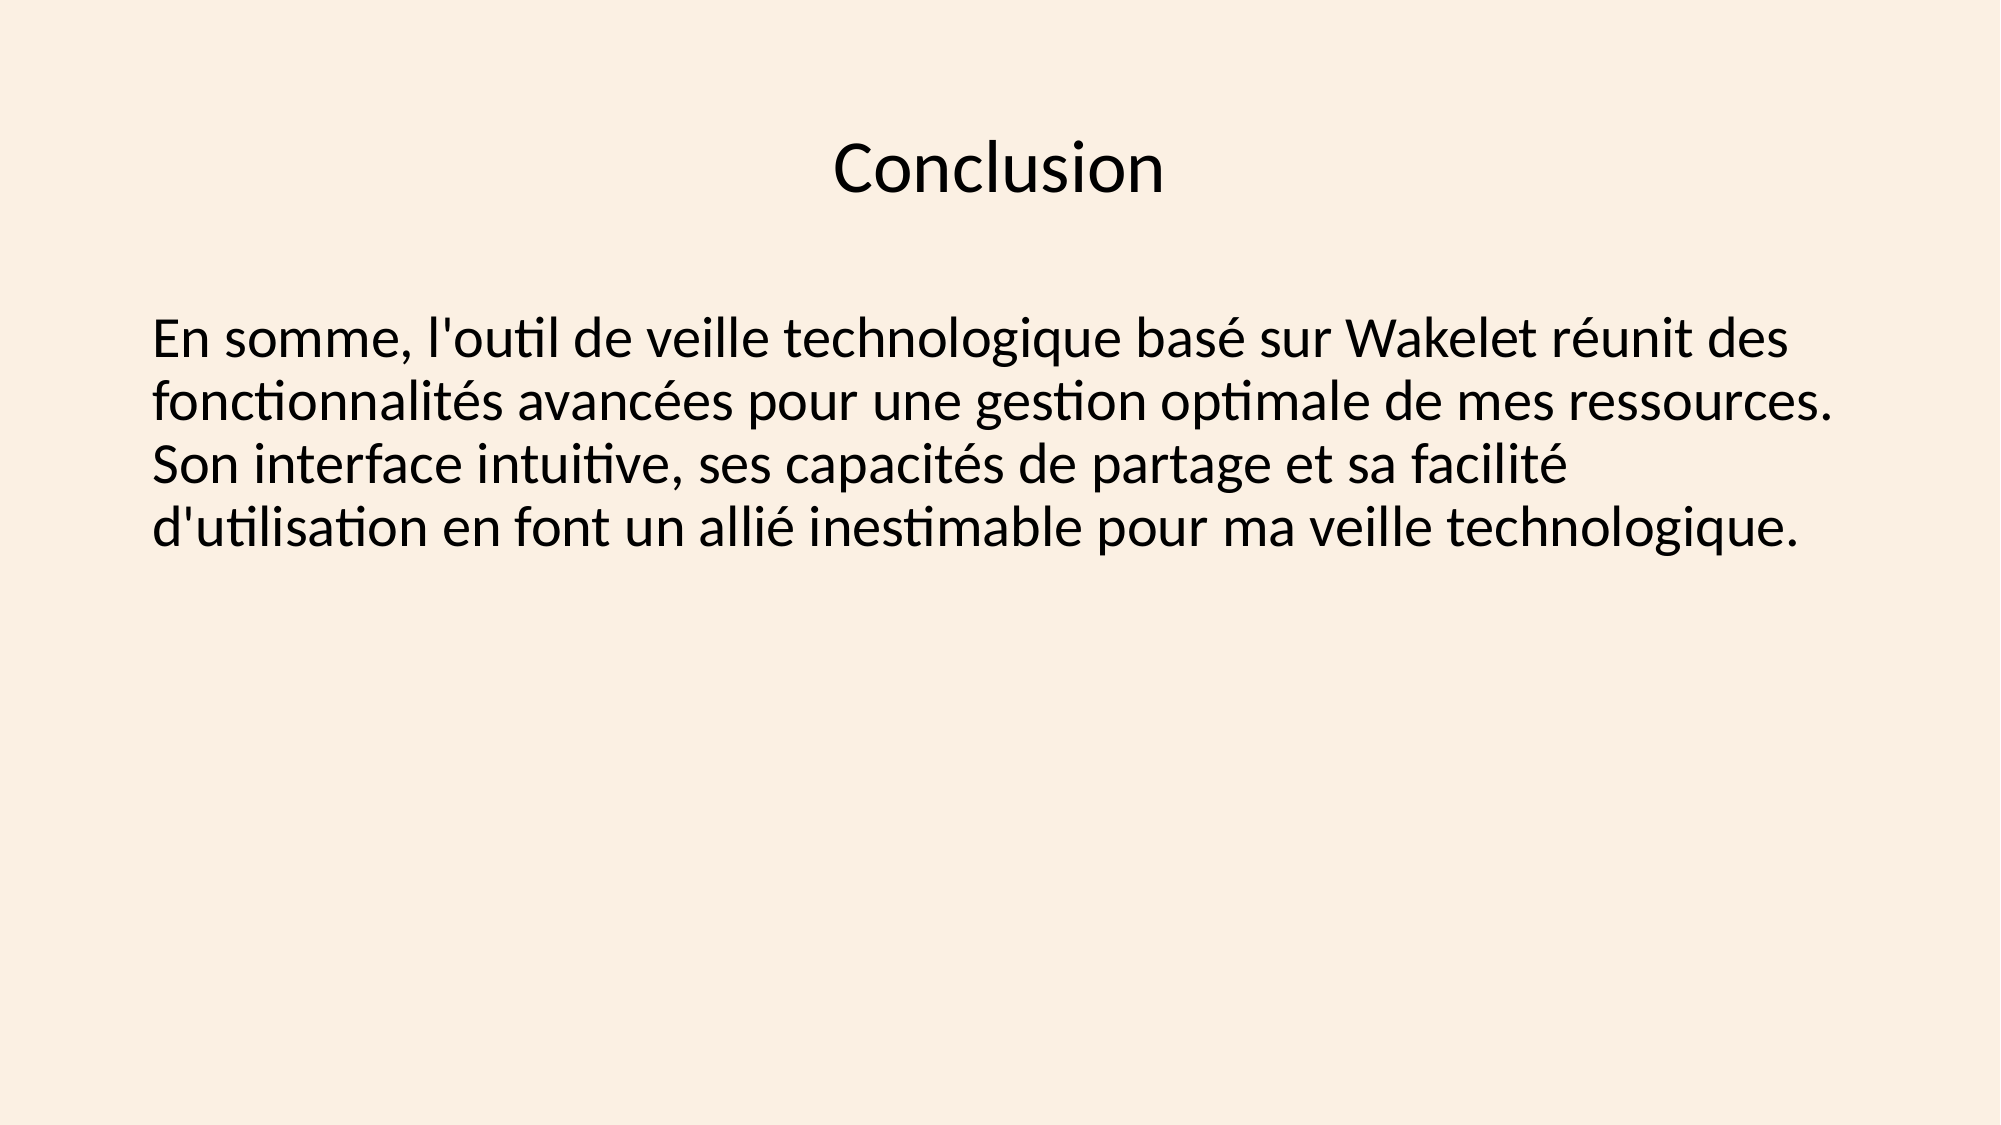

# Conclusion
En somme, l'outil de veille technologique basé sur Wakelet réunit des fonctionnalités avancées pour une gestion optimale de mes ressources. Son interface intuitive, ses capacités de partage et sa facilité d'utilisation en font un allié inestimable pour ma veille technologique.